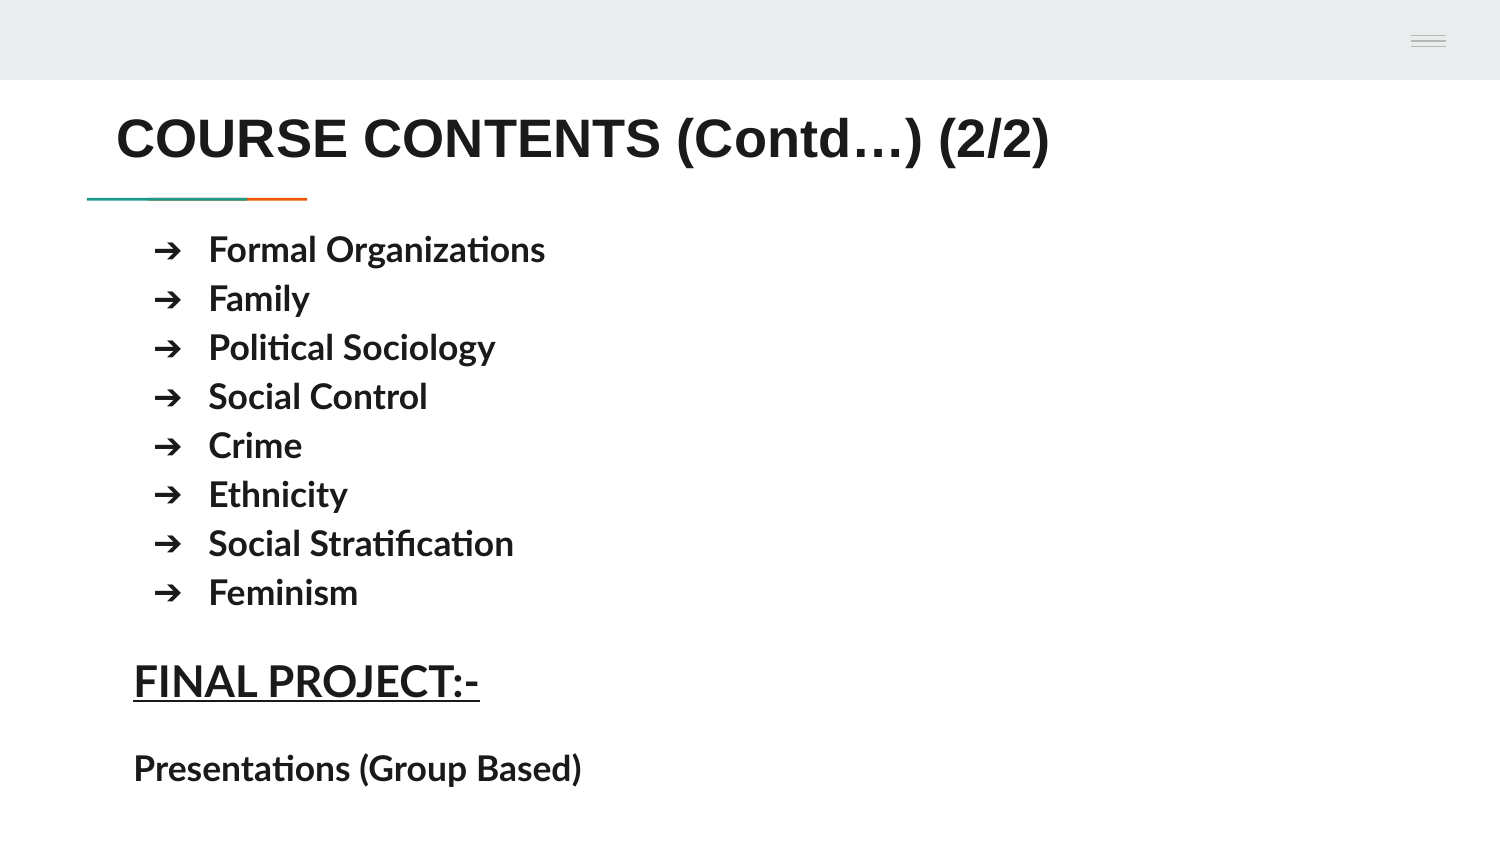

# COURSE CONTENTS (Contd…) (2/2)
Formal Organizations
Family
Political Sociology
Social Control
Crime
Ethnicity
Social Stratification
Feminism
FINAL PROJECT:-
Presentations (Group Based)